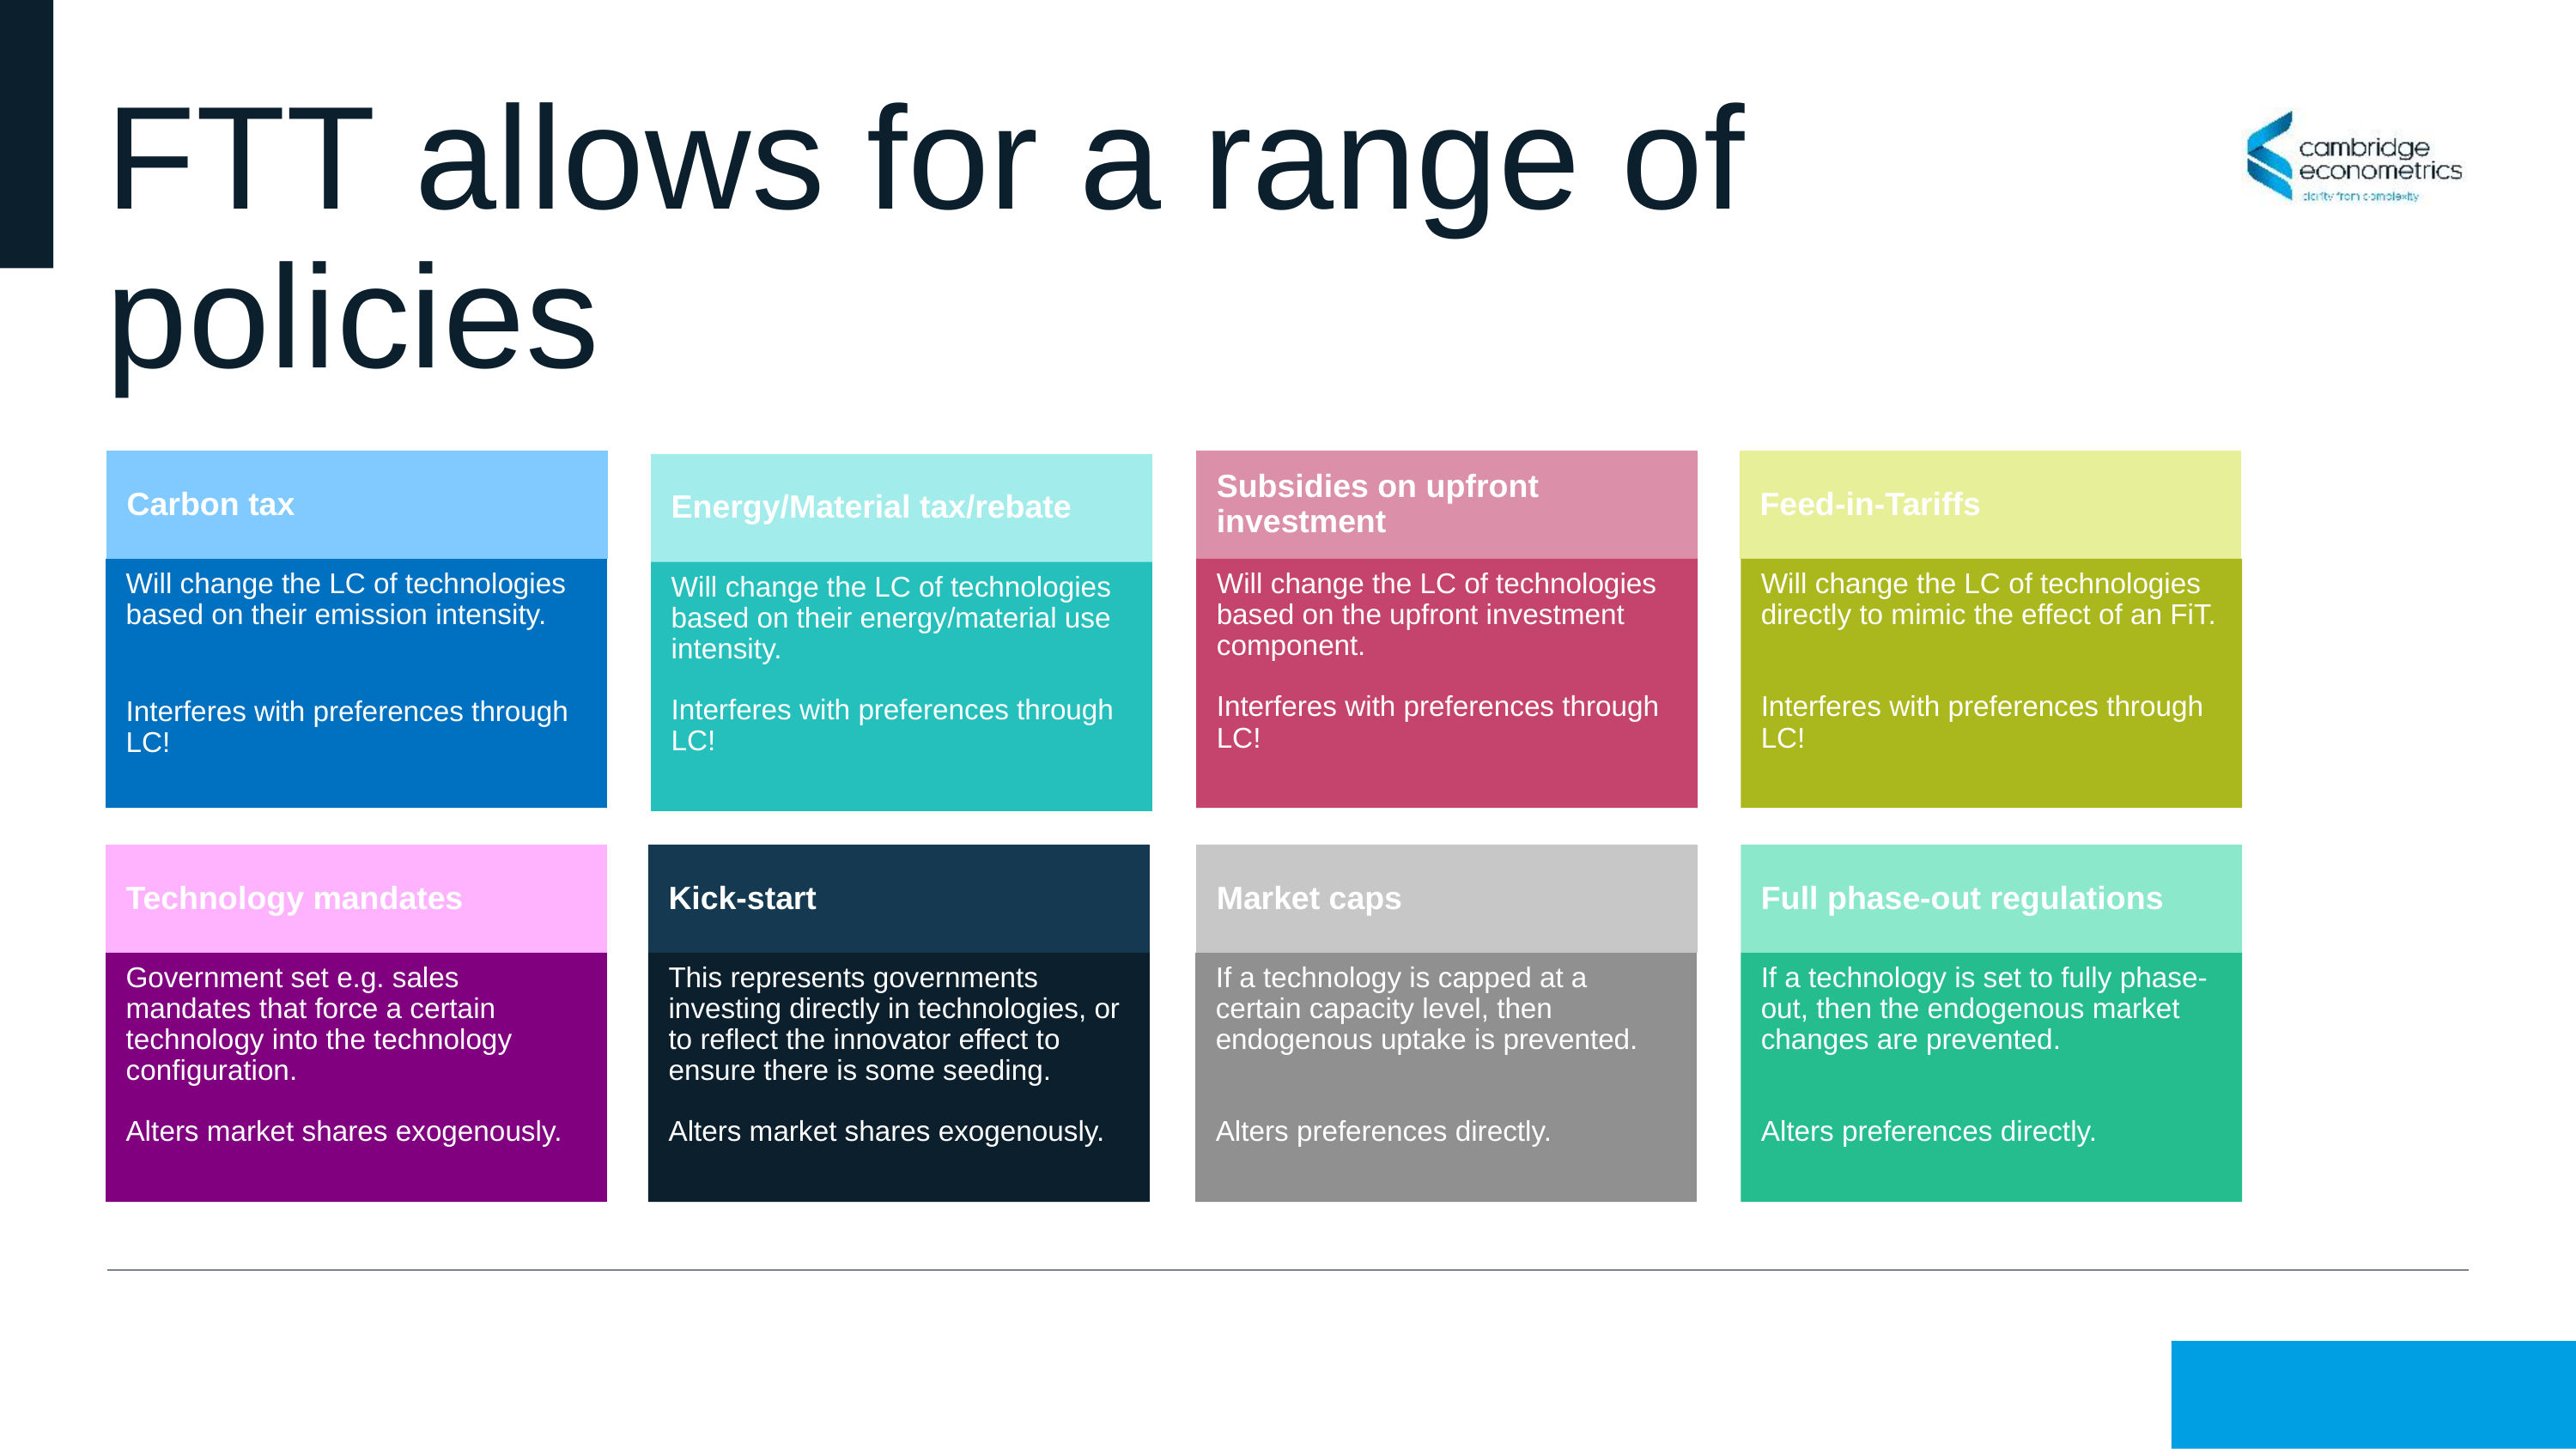

# FTT allows for a range of policies
Carbon tax
Subsidies on upfront investment
Feed-in-Tariffs
Energy/Material tax/rebate
Will change the LC of technologies based on their emission intensity.

Interferes with preferences through LC!
Will change the LC of technologies based on the upfront investment component.
Interferes with preferences through LC!

Will change the LC of technologies directly to mimic the effect of an FiT.
Interferes with preferences through LC!

Will change the LC of technologies based on their energy/material use intensity.
Interferes with preferences through LC!

Technology mandates
Kick-start
Market caps
Full phase-out regulations
If a technology is set to fully phase-out, then the endogenous market changes are prevented.
Alters preferences directly.
Government set e.g. sales mandates that force a certain technology into the technology configuration.
Alters market shares exogenously.
This represents governments investing directly in technologies, or to reflect the innovator effect to ensure there is some seeding.
Alters market shares exogenously.

If a technology is capped at a certain capacity level, then endogenous uptake is prevented.
Alters preferences directly.